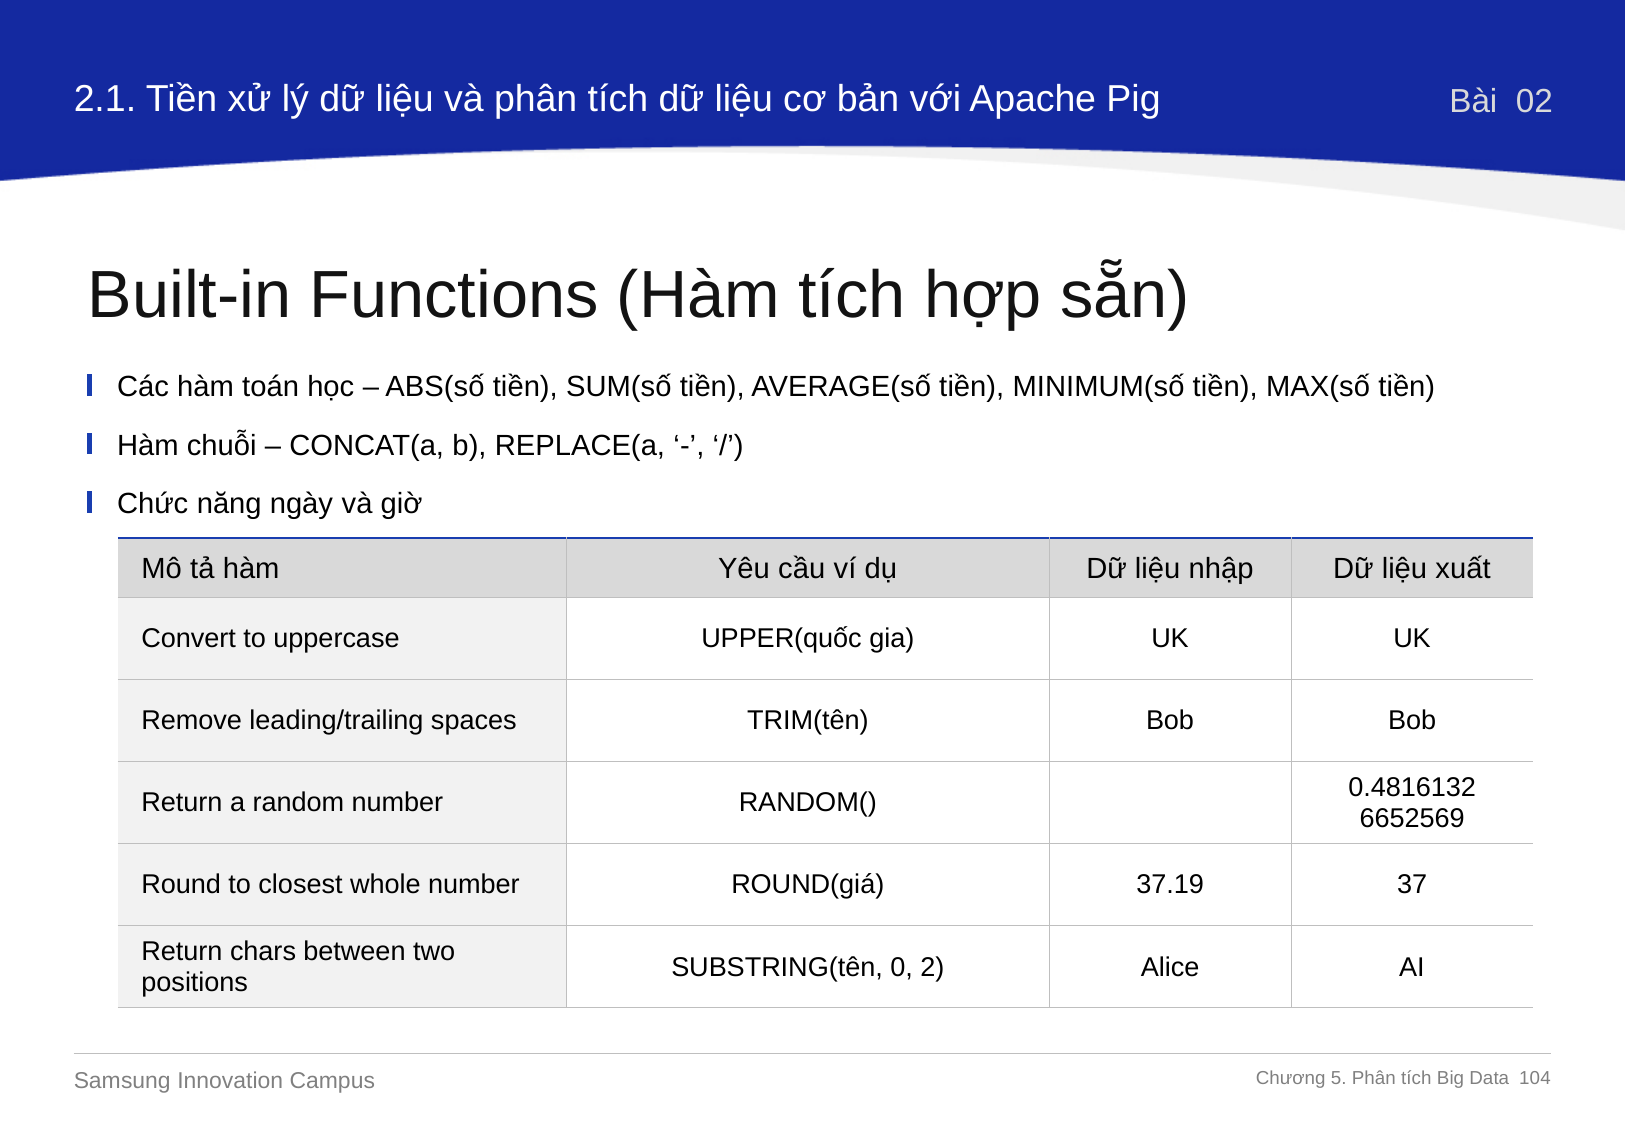

2.1. Tiền xử lý dữ liệu và phân tích dữ liệu cơ bản với Apache Pig
Bài  02
Built-in Functions (Hàm tích hợp sẵn)
Các hàm toán học – ABS(số tiền), SUM(số tiền), AVERAGE(số tiền), MINIMUM(số tiền), MAX(số tiền)
Hàm chuỗi – CONCAT(a, b), REPLACE(a, ‘-’, ‘/’)
Chức năng ngày và giờ
| Mô tả hàm | Yêu cầu ví dụ | Dữ liệu nhập | Dữ liệu xuất |
| --- | --- | --- | --- |
| Convert to uppercase | UPPER(quốc gia) | UK | UK |
| Remove leading/trailing spaces | TRIM(tên) | Bob | Bob |
| Return a random number | RANDOM() |  | 0.4816132 6652569 |
| Round to closest whole number | ROUND(giá) | 37.19 | 37 |
| Return chars between two positions | SUBSTRING(tên, 0, 2) | Alice | AI |